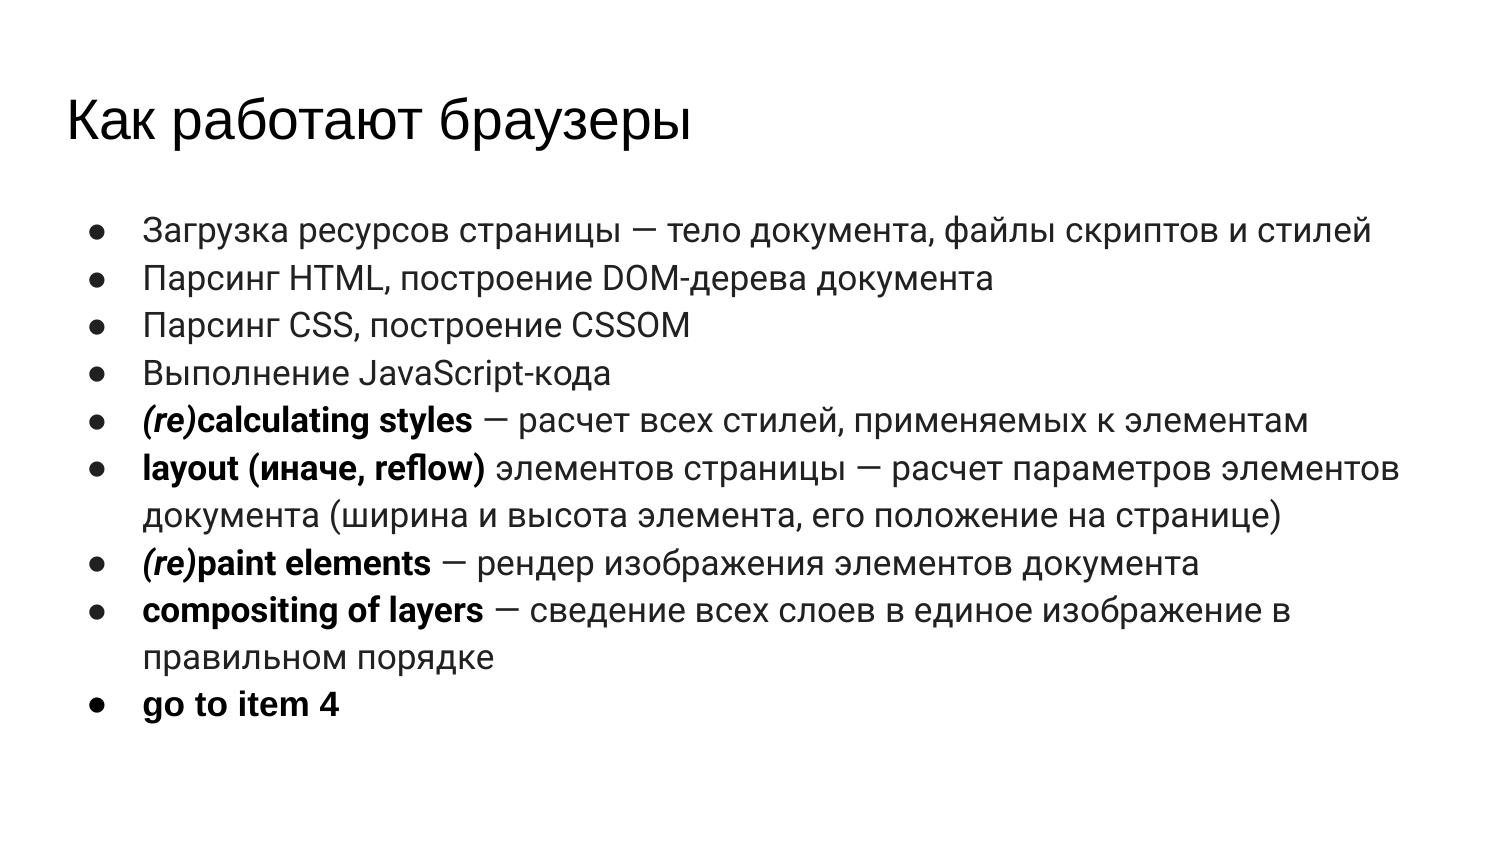

# Как работают браузеры
Загрузка ресурсов страницы — тело документа, файлы скриптов и стилей
Парсинг HTML, построение DOM-дерева документа
Парсинг CSS, построение CSSOM
Выполнение JavaScript-кода
(re)calculating styles — расчет всех стилей, применяемых к элементам
layout (иначе, reflow) элементов страницы — расчет параметров элементов документа (ширина и высота элемента, его положение на странице)
(re)paint elements — рендер изображения элементов документа
compositing of layers — сведение всех слоев в единое изображение в правильном порядке
go to item 4